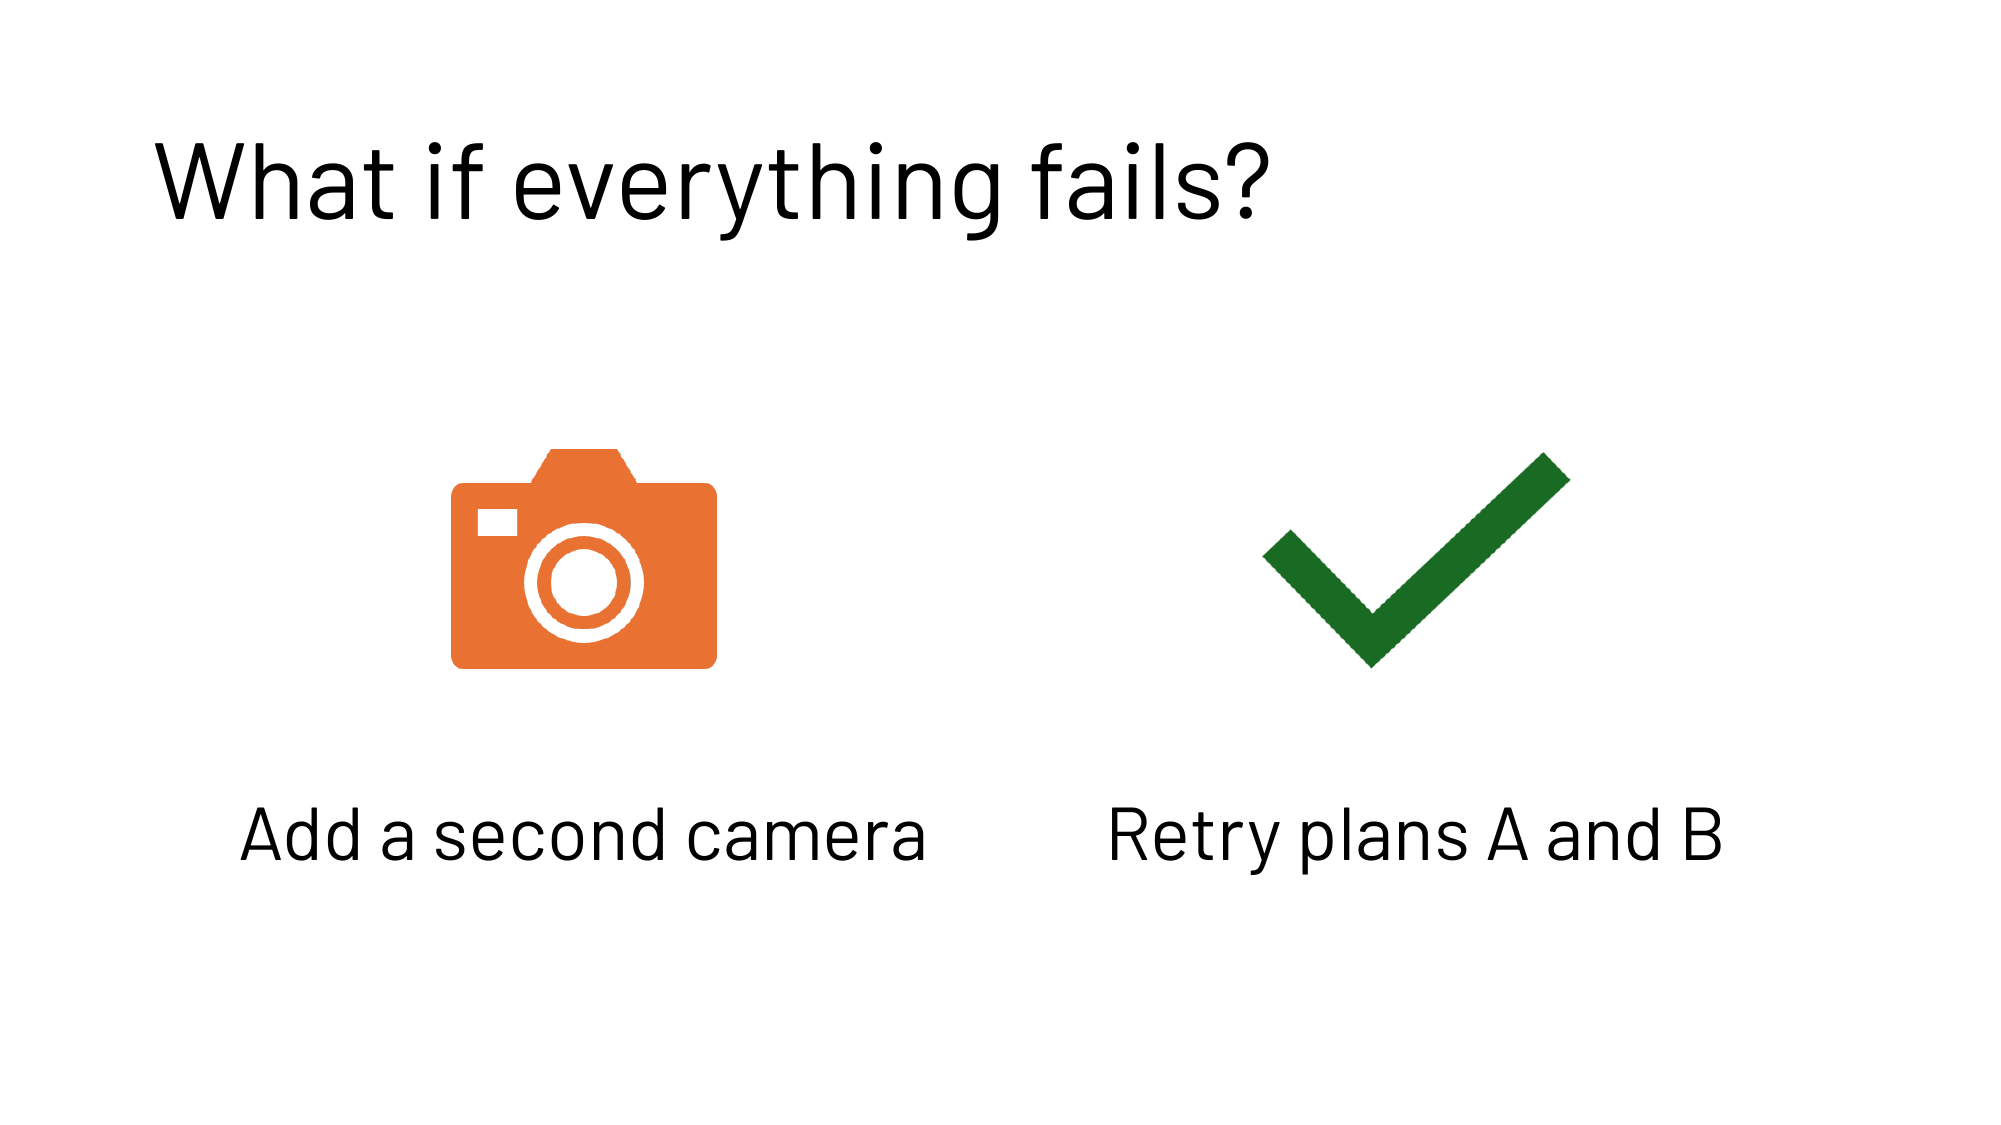

# What if everything fails?
Add a second camera
Retry plans A and B